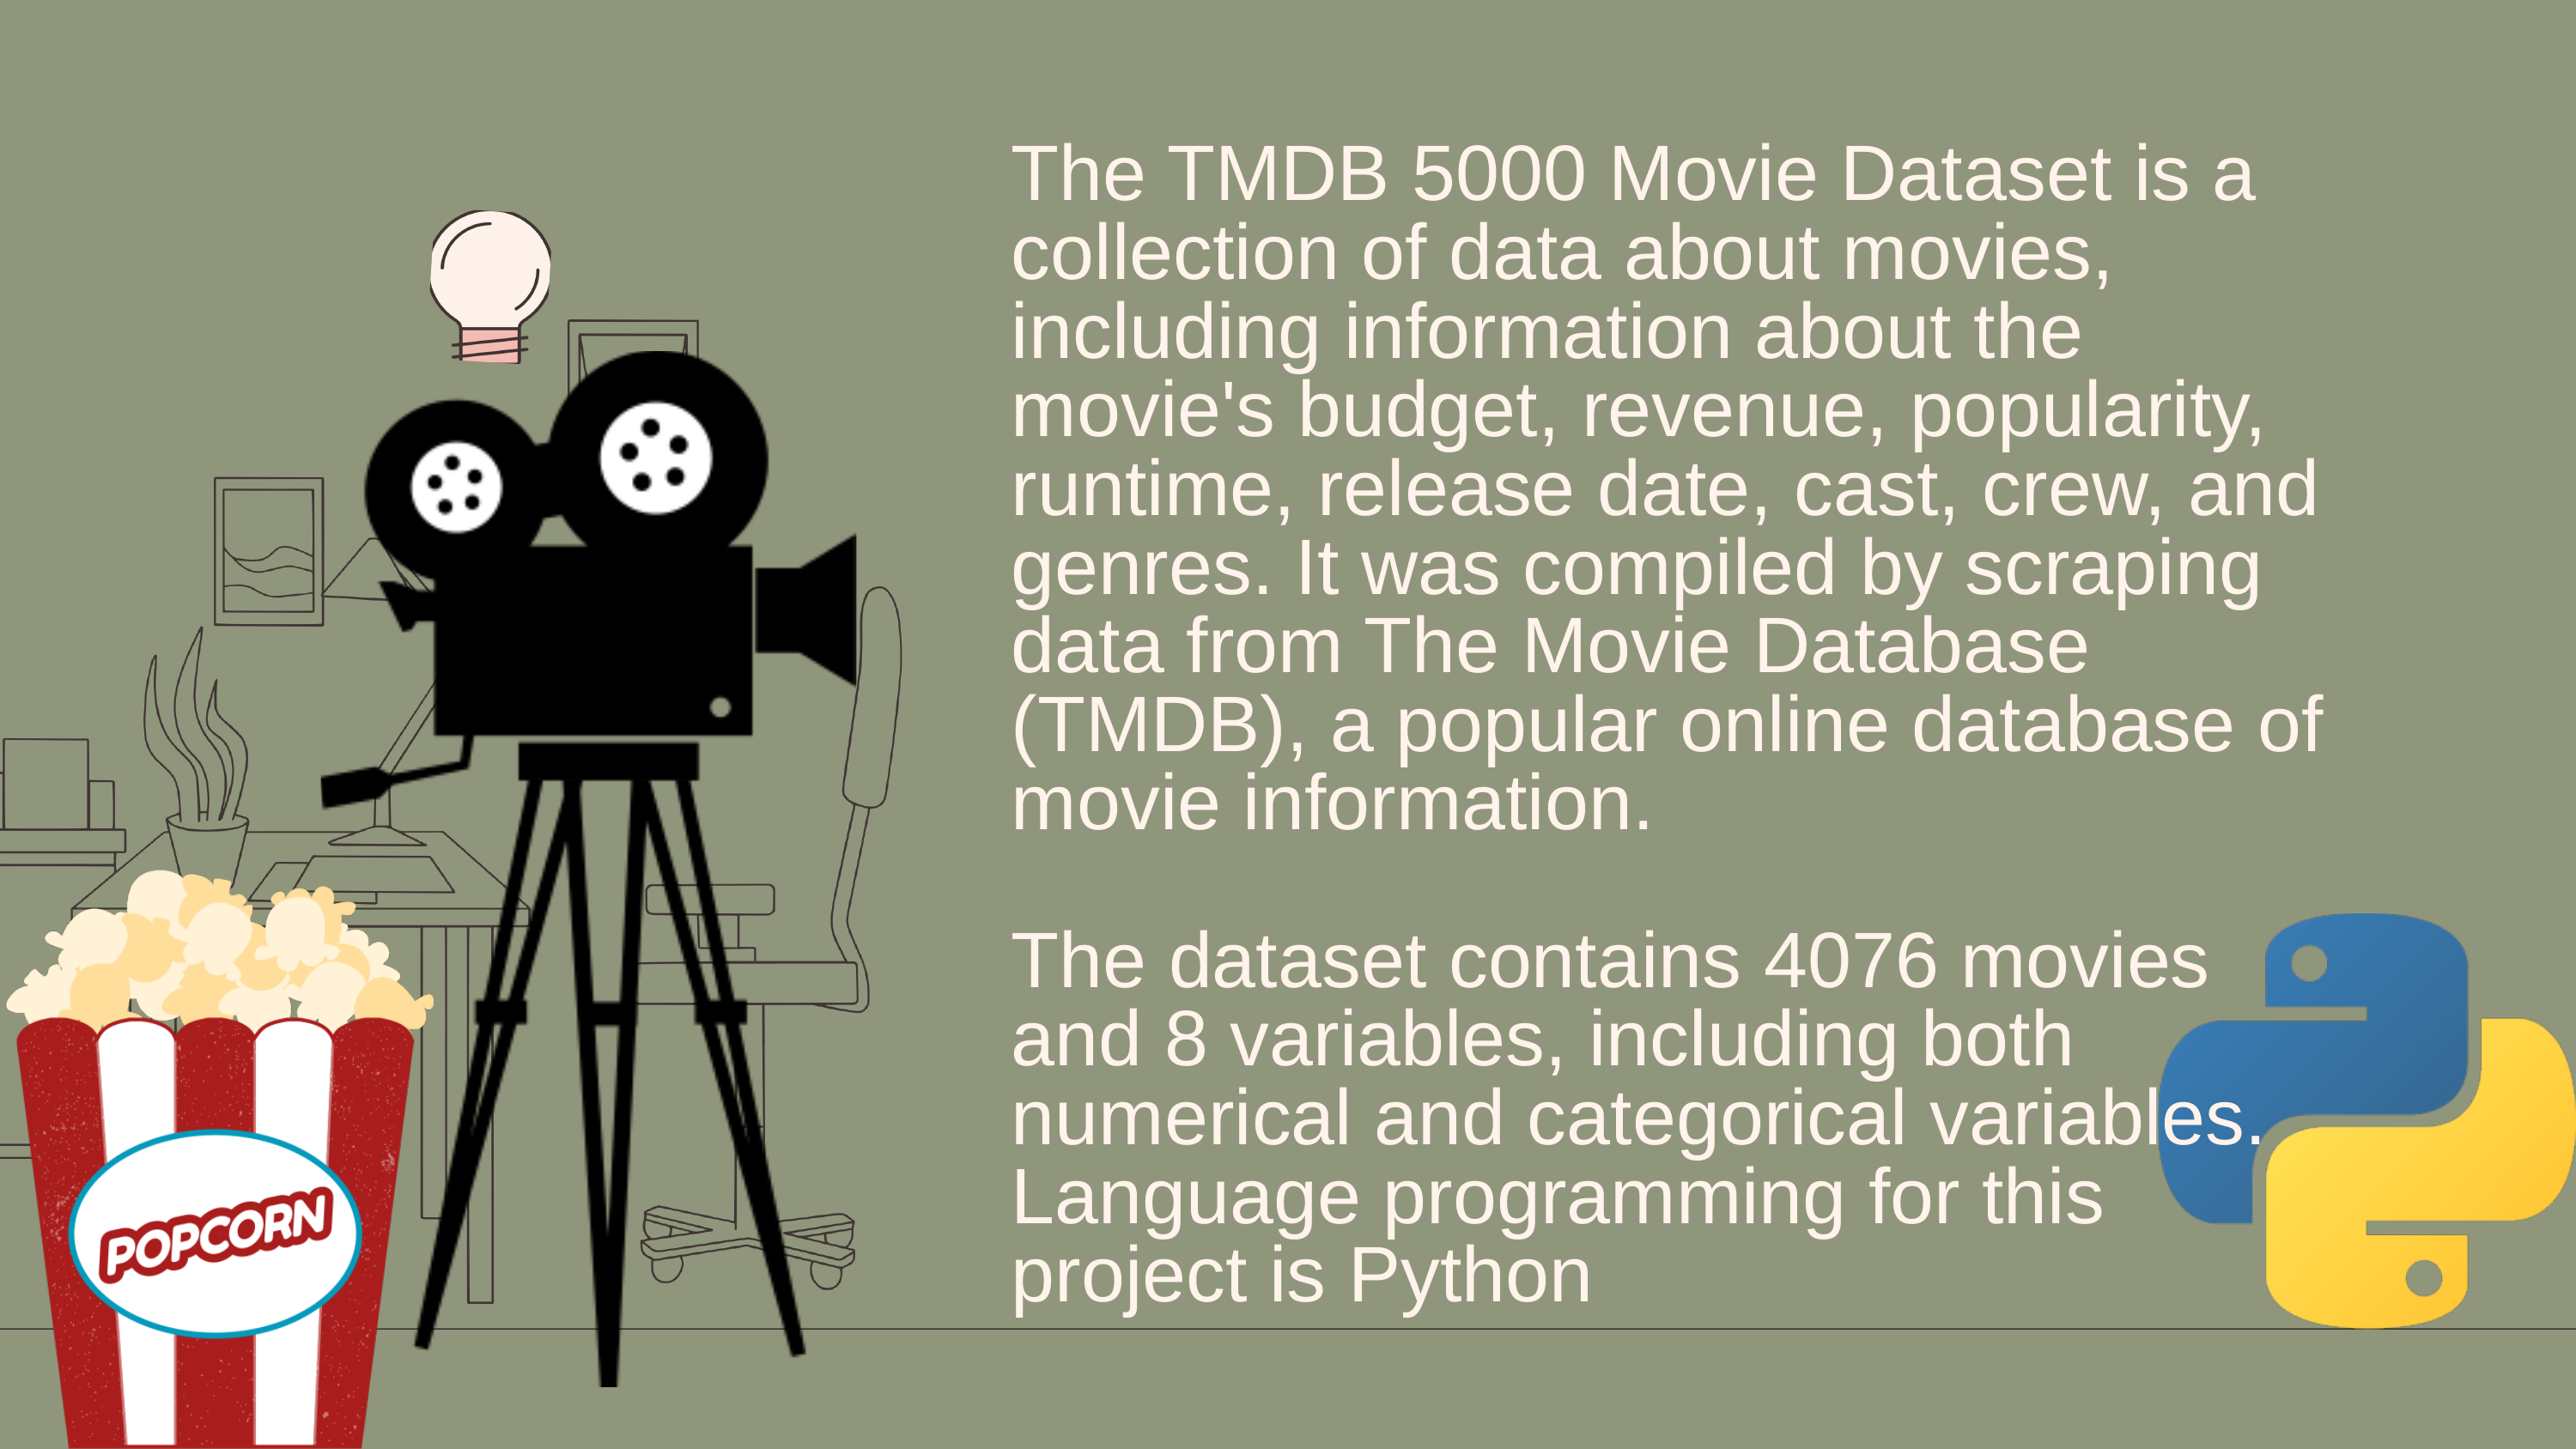

The TMDB 5000 Movie Dataset is a collection of data about movies, including information about the movie's budget, revenue, popularity, runtime, release date, cast, crew, and genres. It was compiled by scraping data from The Movie Database (TMDB), a popular online database of movie information.

The dataset contains 4076 movies and 8 variables, including both numerical and categorical variables.
Language programming for this project is Python